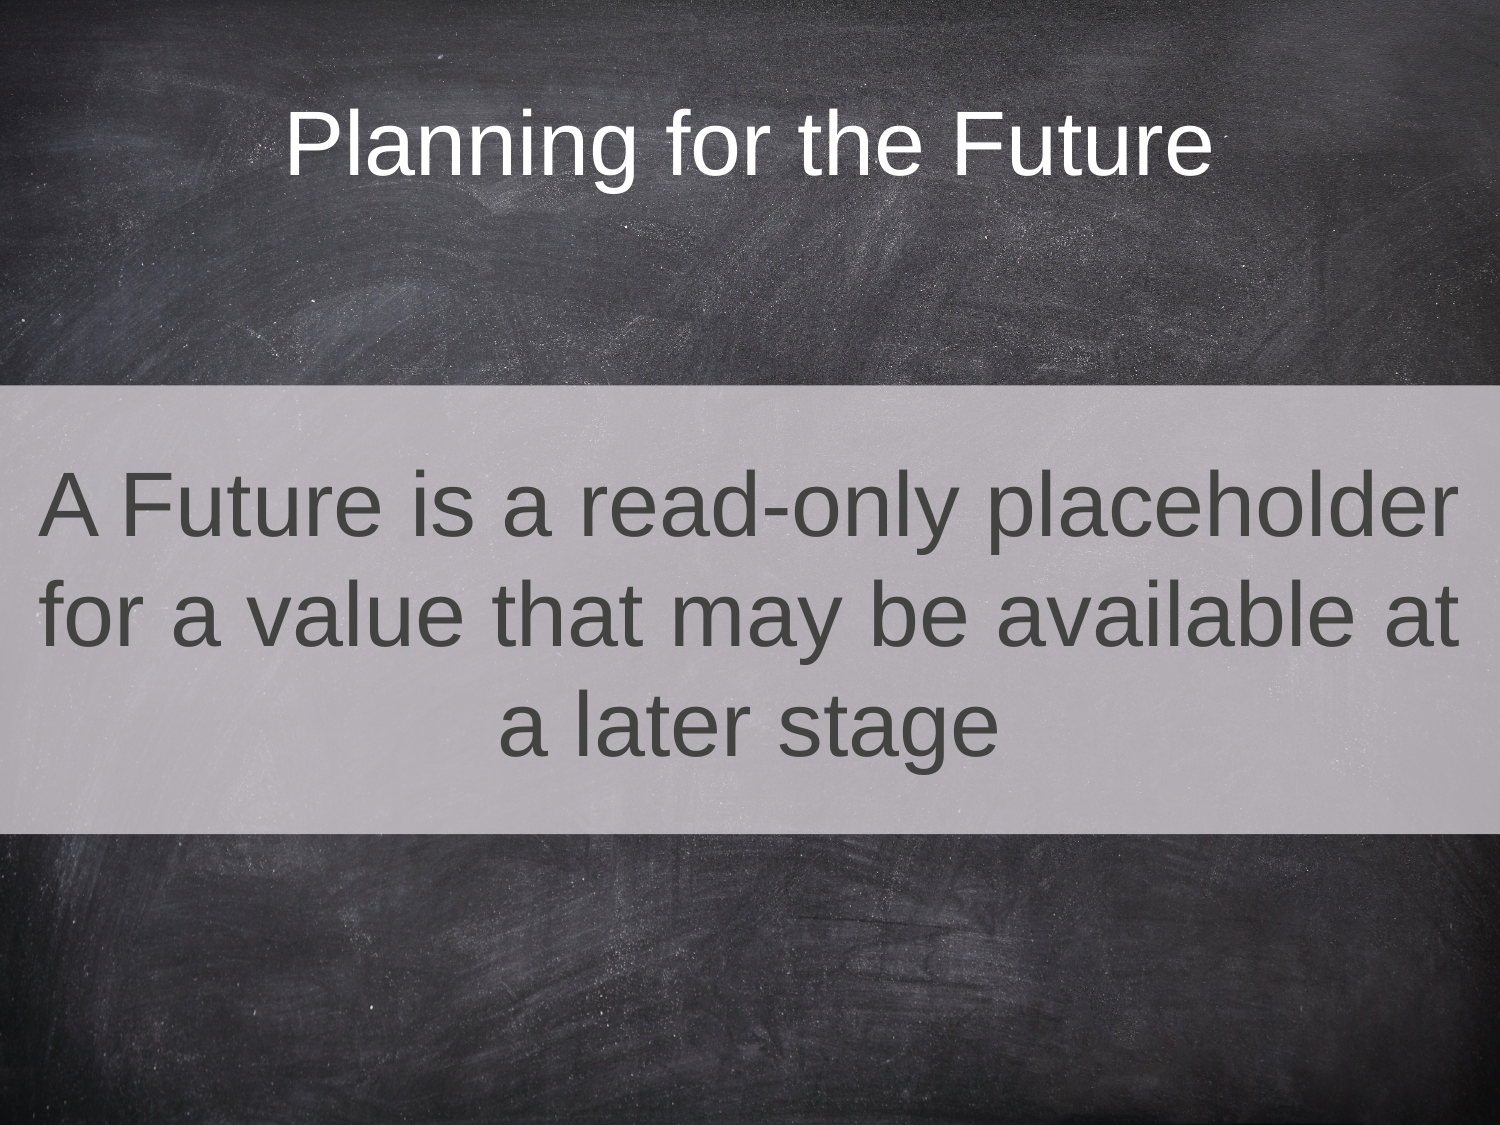

# Planning for the Future
A Future is a read-only placeholder for a value that may be available at a later stage